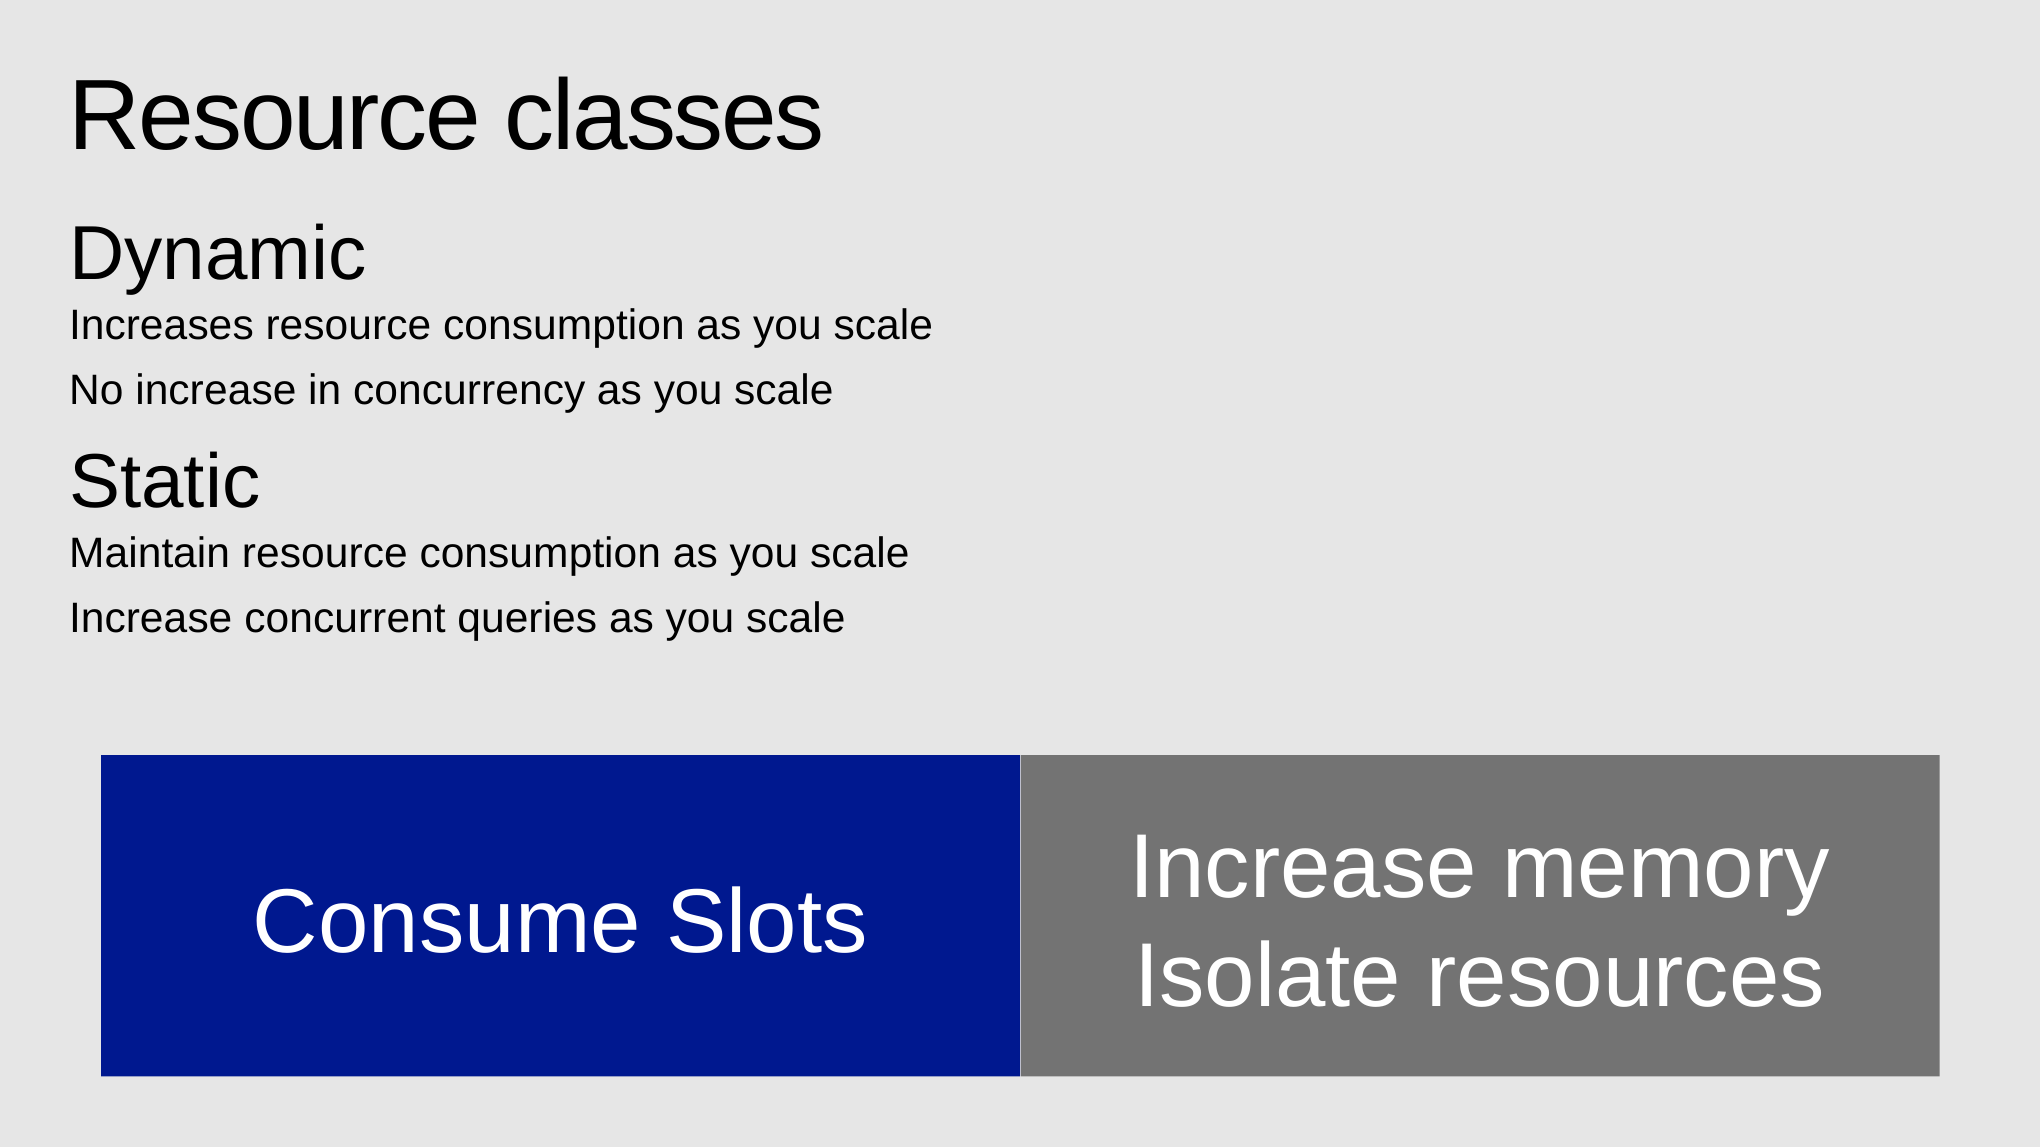

# Resource classes
Dynamic
Increases resource consumption as you scale
No increase in concurrency as you scale
Static
Maintain resource consumption as you scale
Increase concurrent queries as you scale
Consume Slots
Increase memory
Isolate resources